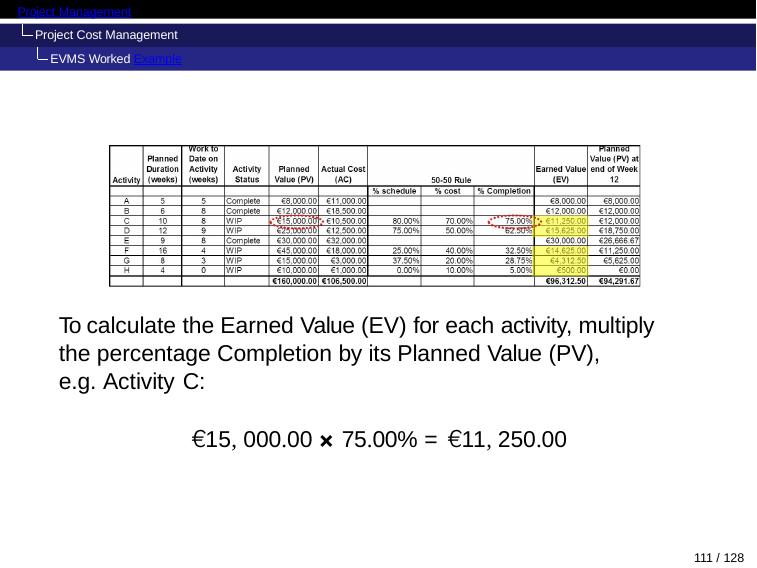

Project Management
Project Cost Management  EVMS Worked Example

To calculate the Earned Value (EV) for each activity, multiply  the percentage Completion by its Planned Value (PV),
e.g. Activity C:

€15, 000.00 × 75.00% = €11, 250.00
111 / 128